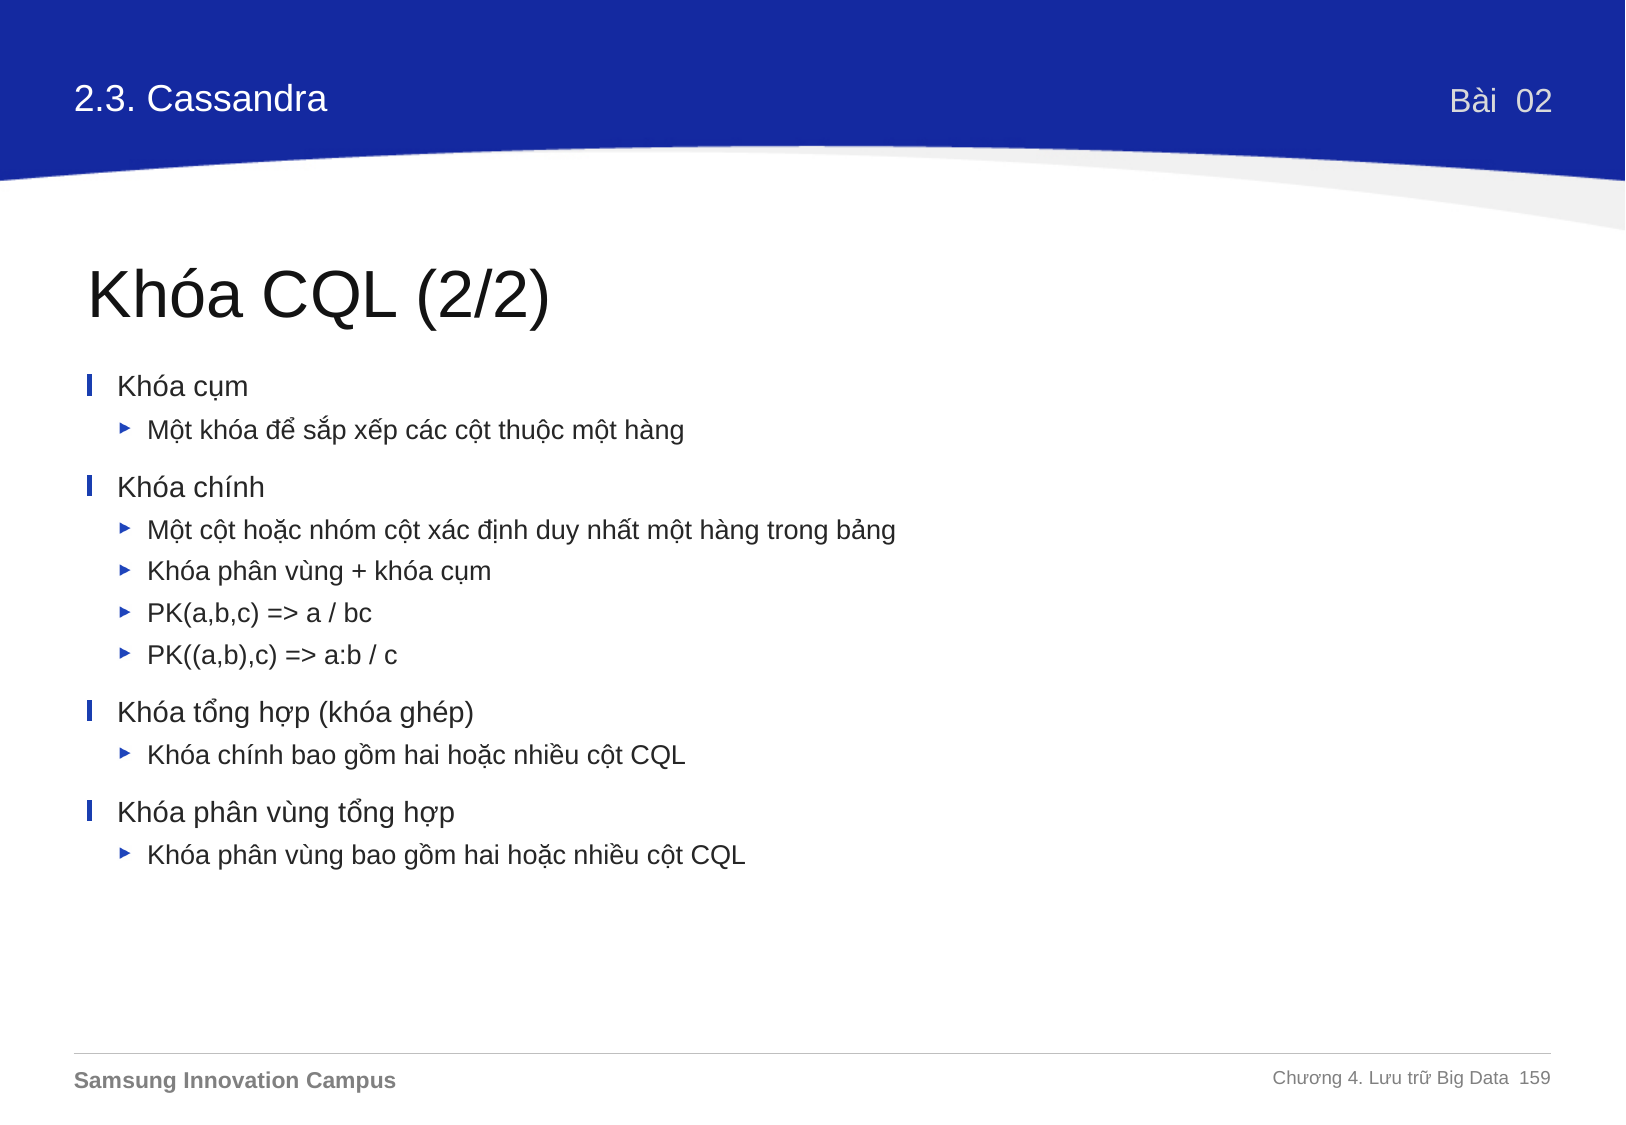

2.3. Cassandra
Bài  02

Khóa CQL (2/2)
Khóa cụm
Một khóa để sắp xếp các cột thuộc một hàng
Khóa chính
Một cột hoặc nhóm cột xác định duy nhất một hàng trong bảng
Khóa phân vùng + khóa cụm
PK(a,b,c) => a / bc
PK((a,b),c) => a:b / c
Khóa tổng hợp (khóa ghép)
Khóa chính bao gồm hai hoặc nhiều cột CQL
Khóa phân vùng tổng hợp
Khóa phân vùng bao gồm hai hoặc nhiều cột CQL